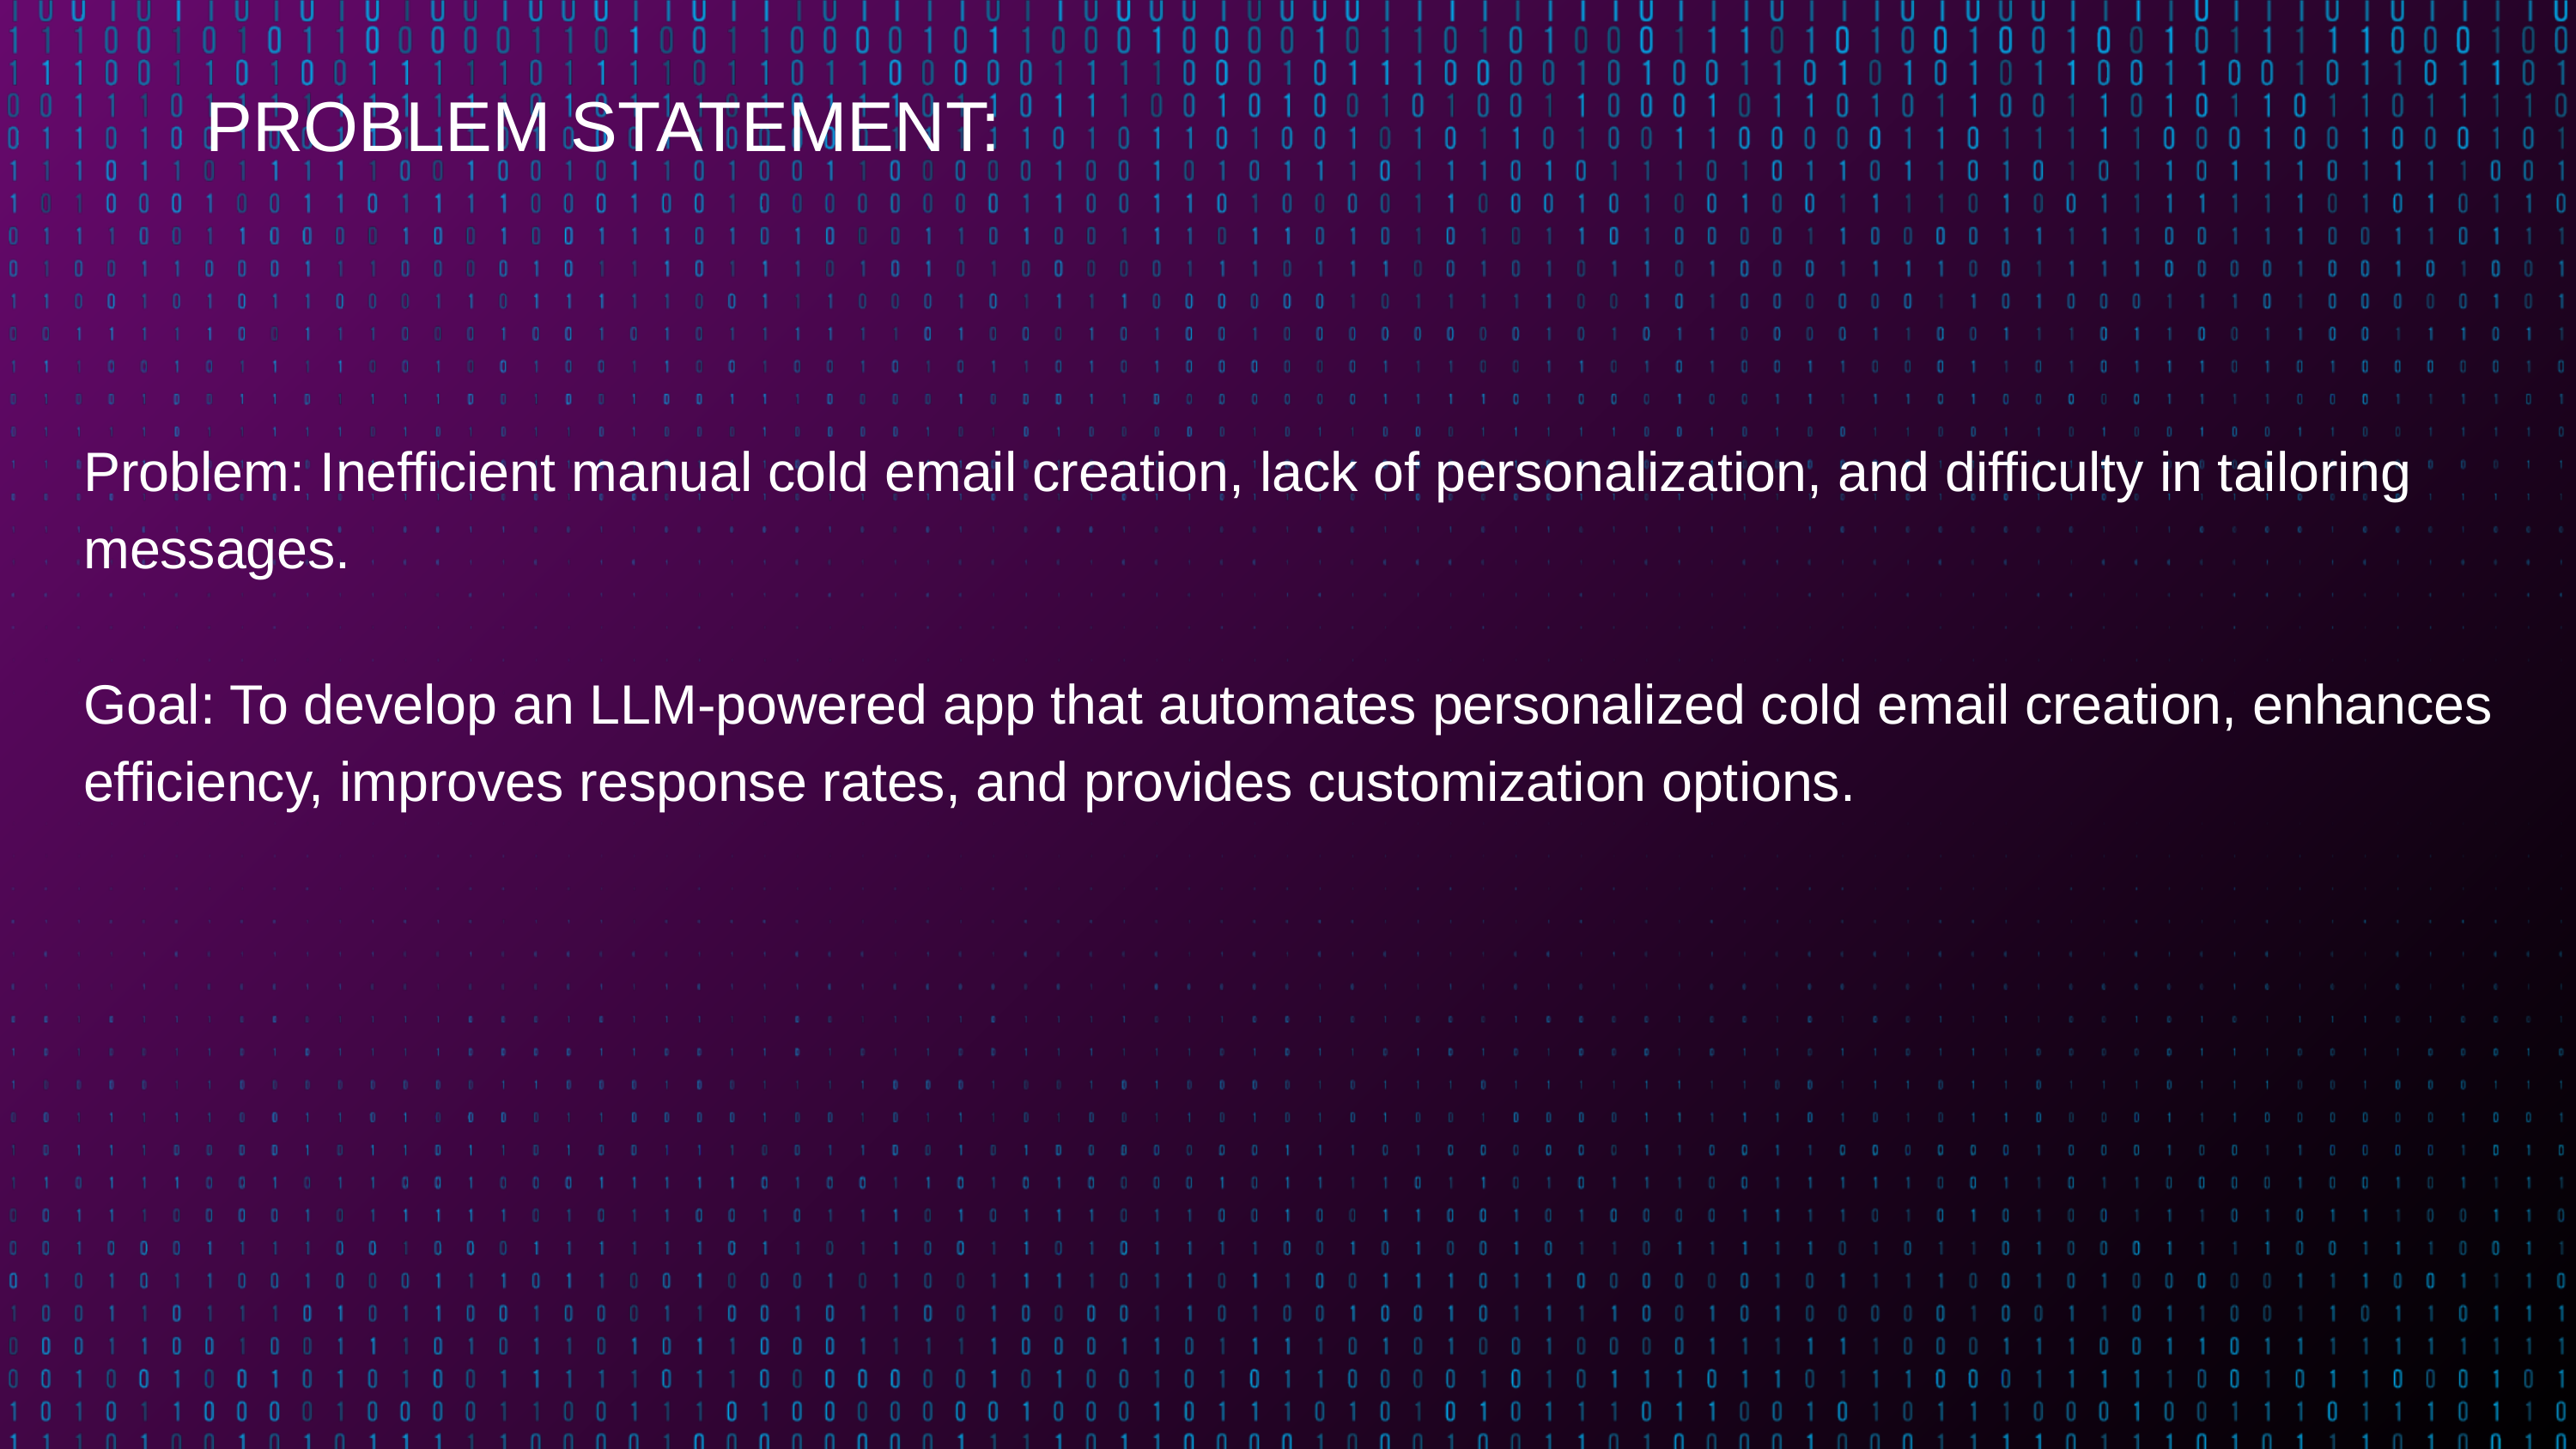

PROBLEM STATEMENT:
Problem: Inefficient manual cold email creation, lack of personalization, and difficulty in tailoring messages.

Goal: To develop an LLM-powered app that automates personalized cold email creation, enhances efficiency, improves response rates, and provides customization options.